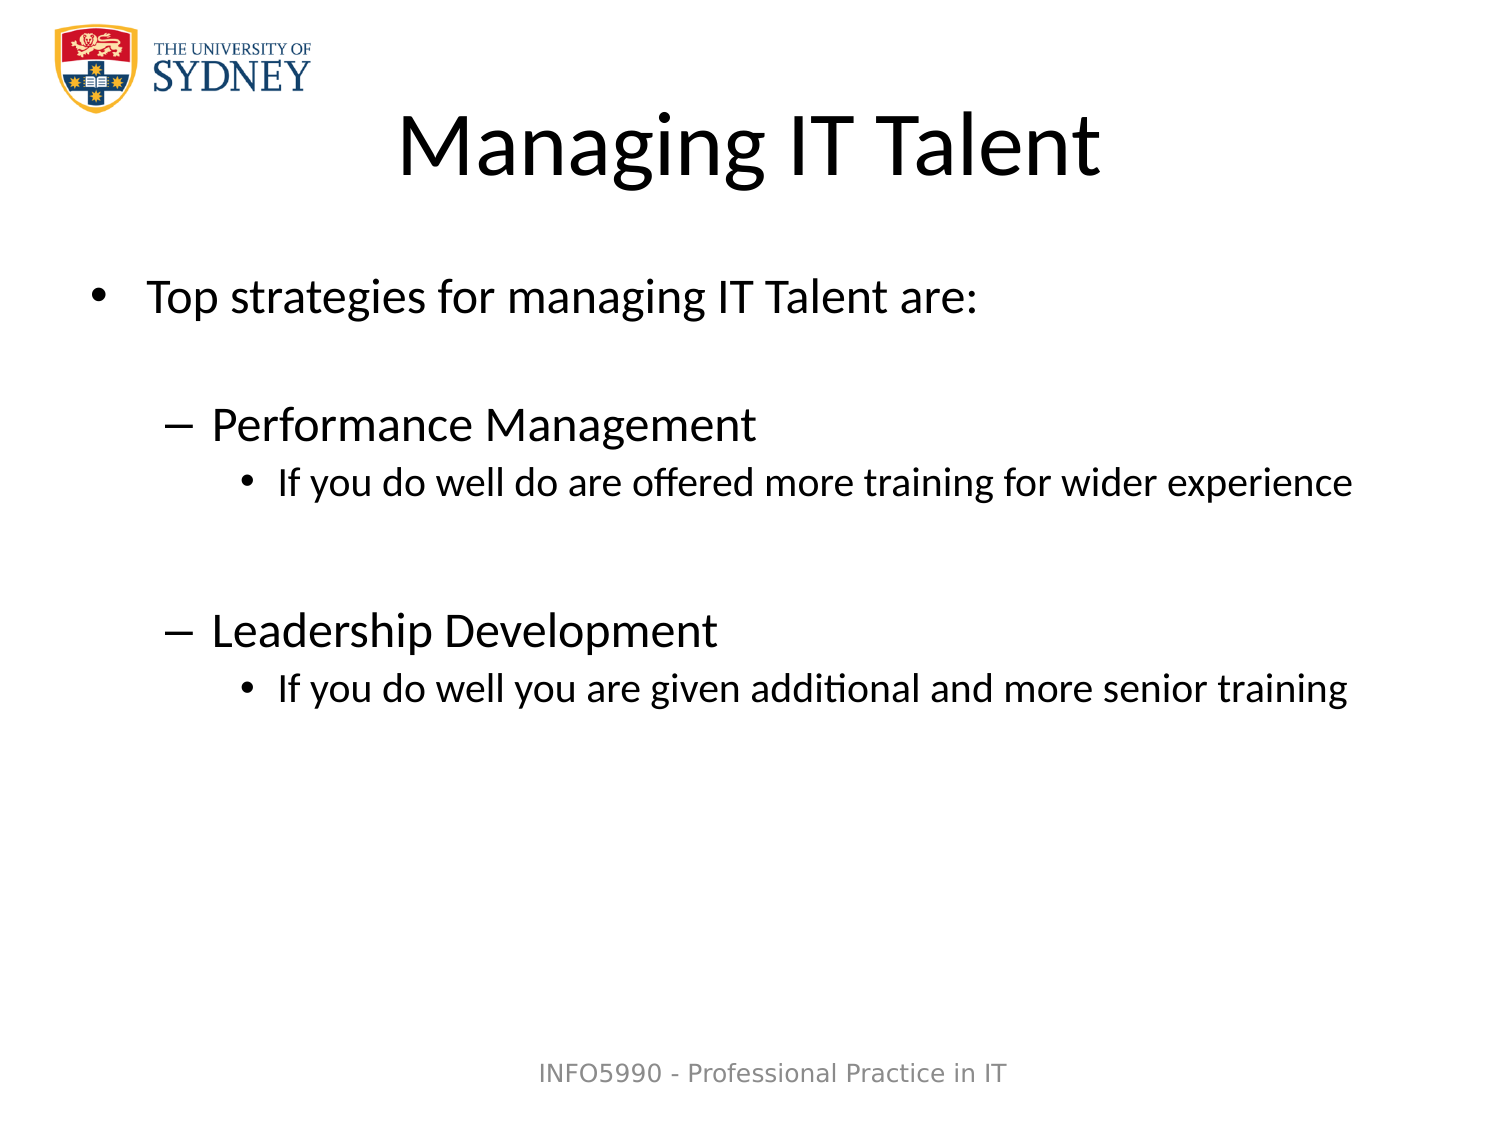

# Managing IT Talent
Top strategies for managing IT Talent are:

Performance Management
If you do well do are offered more training for wider experience

Leadership Development
If you do well you are given additional and more senior training
INFO5990 - Professional Practice in IT